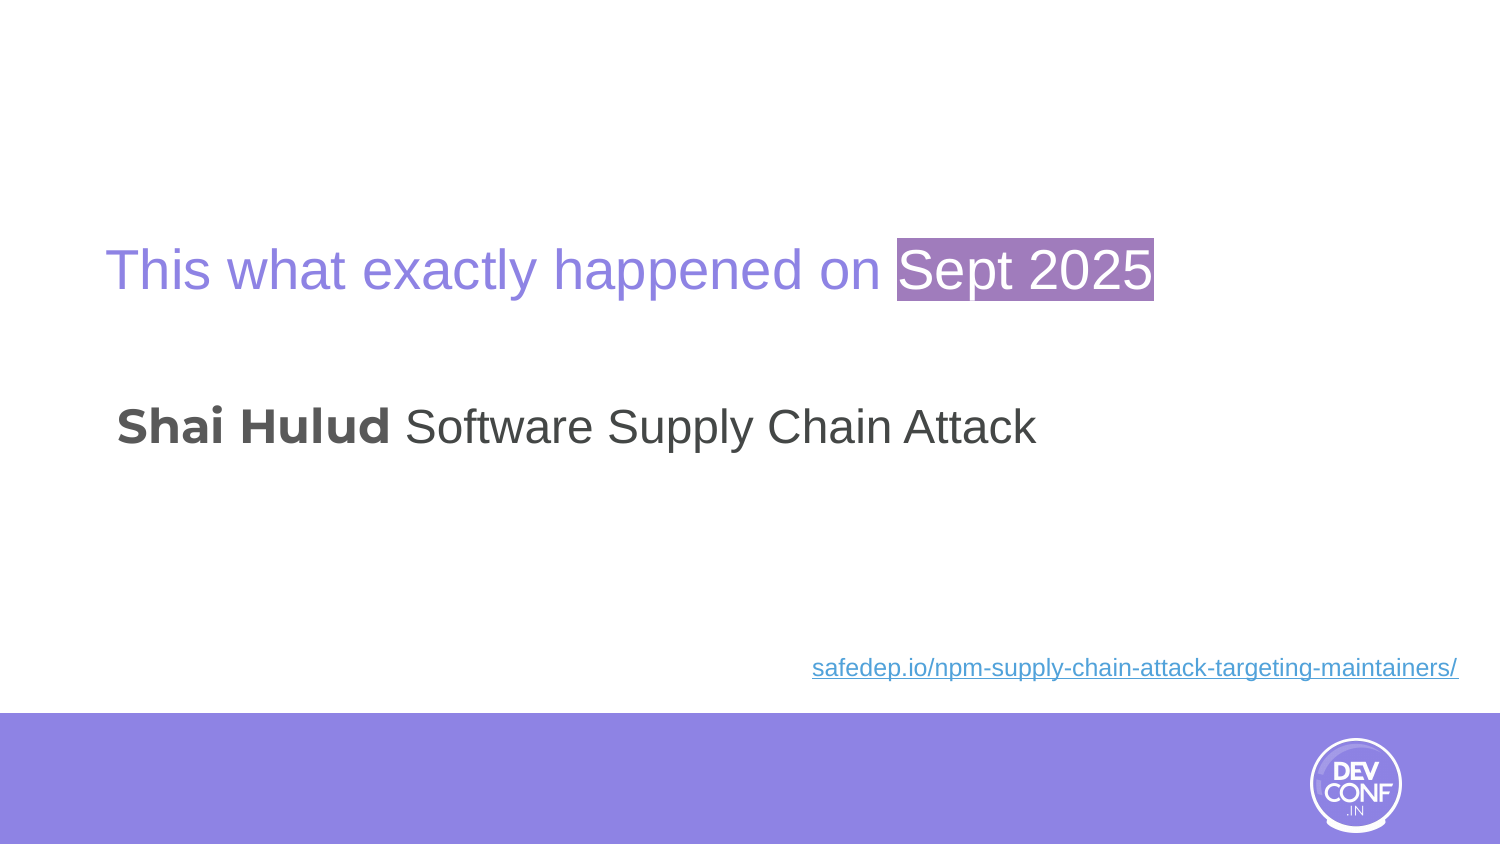

# This what exactly happened on Sept 2025
Shai Hulud Software Supply Chain Attack
safedep.io/npm-supply-chain-attack-targeting-maintainers/